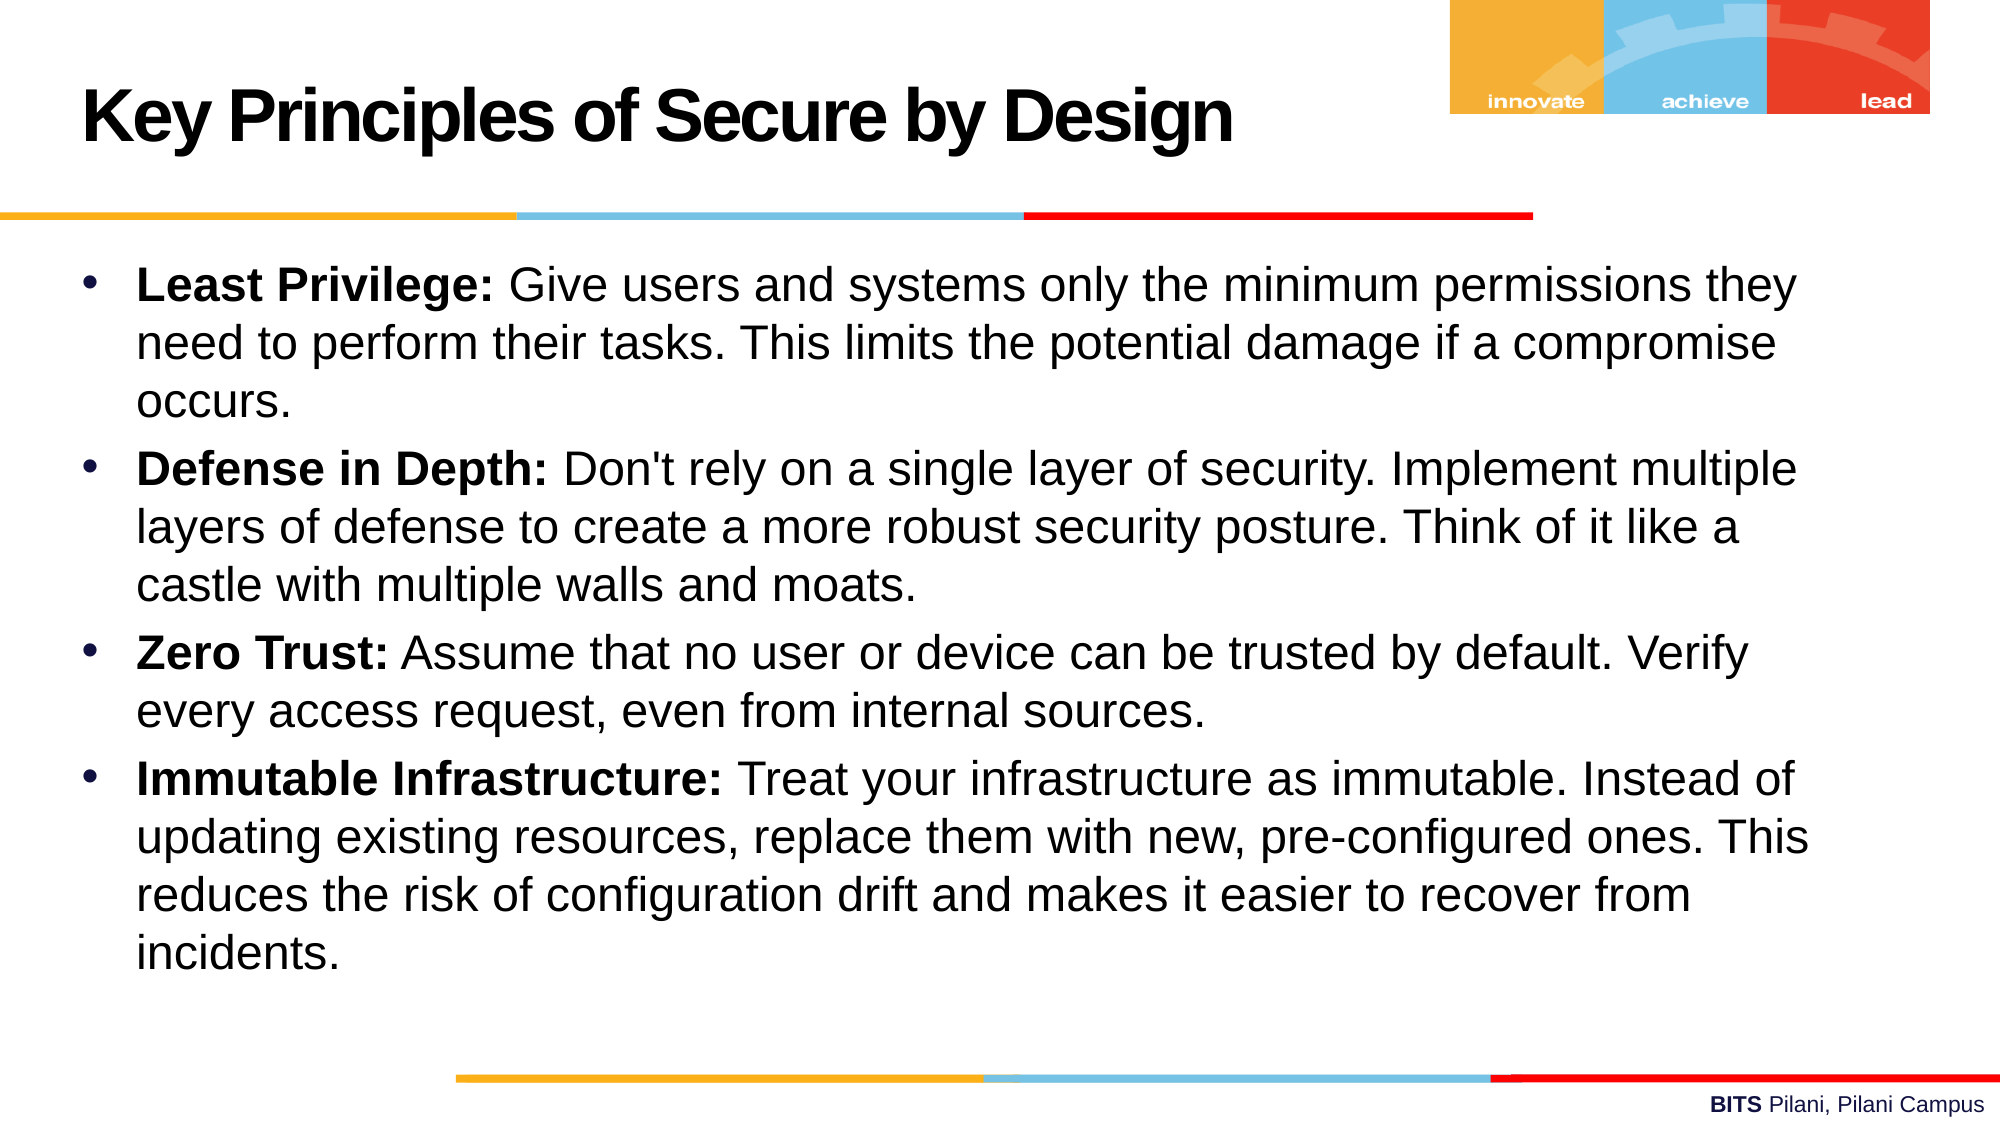

Key Principles of Secure by Design
Least Privilege: Give users and systems only the minimum permissions they need to perform their tasks. This limits the potential damage if a compromise occurs.
Defense in Depth: Don't rely on a single layer of security. Implement multiple layers of defense to create a more robust security posture. Think of it like a castle with multiple walls and moats.
Zero Trust: Assume that no user or device can be trusted by default. Verify every access request, even from internal sources.
Immutable Infrastructure: Treat your infrastructure as immutable. Instead of updating existing resources, replace them with new, pre-configured ones. This reduces the risk of configuration drift and makes it easier to recover from incidents.